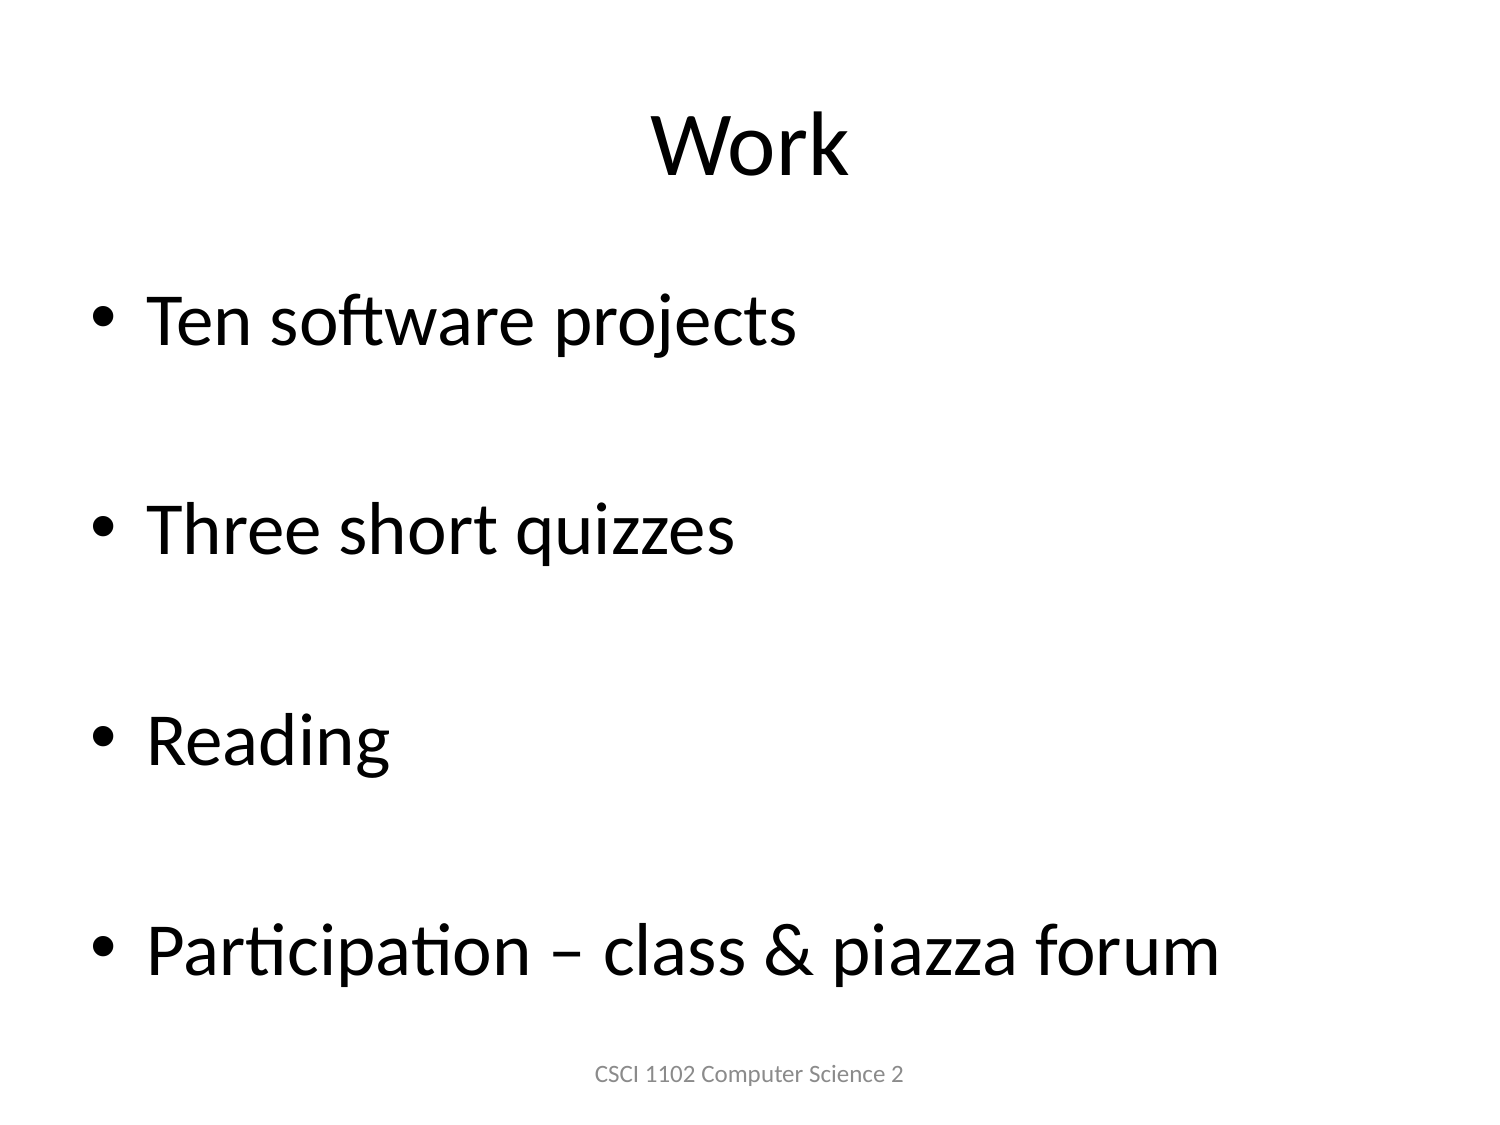

# Work
Ten software projects

Three short quizzes

Reading

Participation – class & piazza forum
CSCI 1102 Computer Science 2